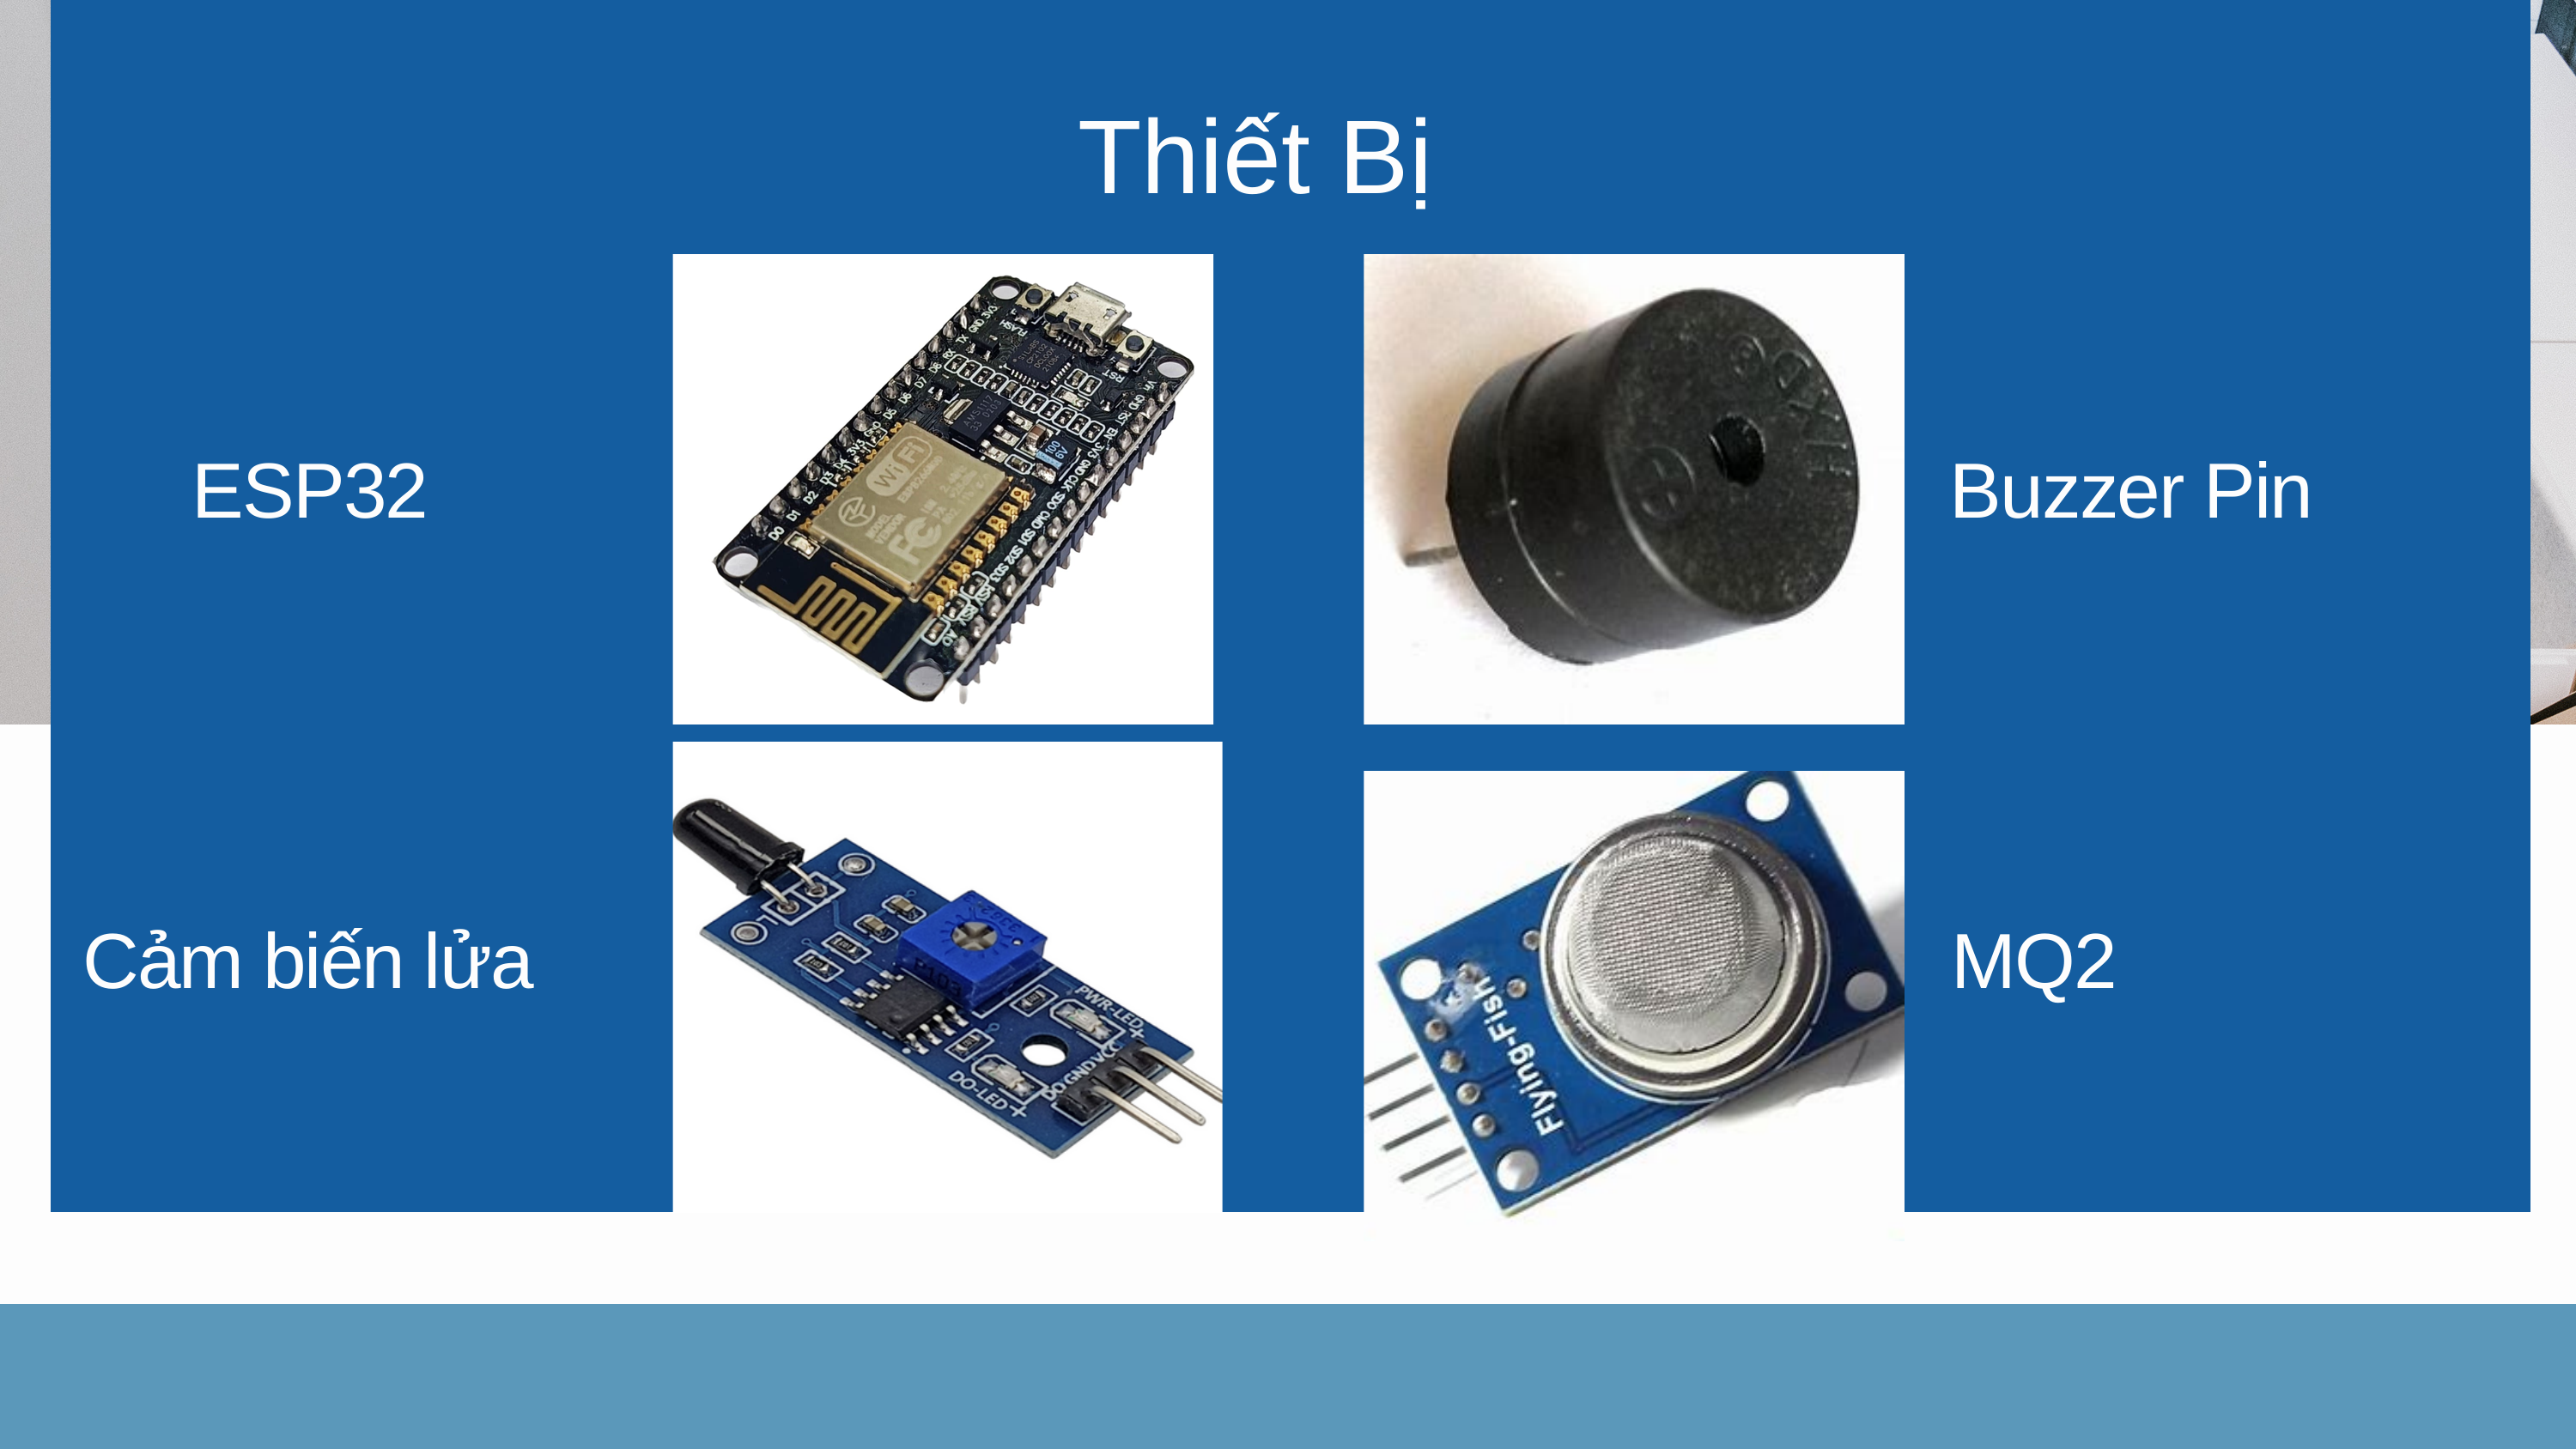

Thiết Bị

ESP32
Buzzer Pin

Cảm biến lửa
MQ2